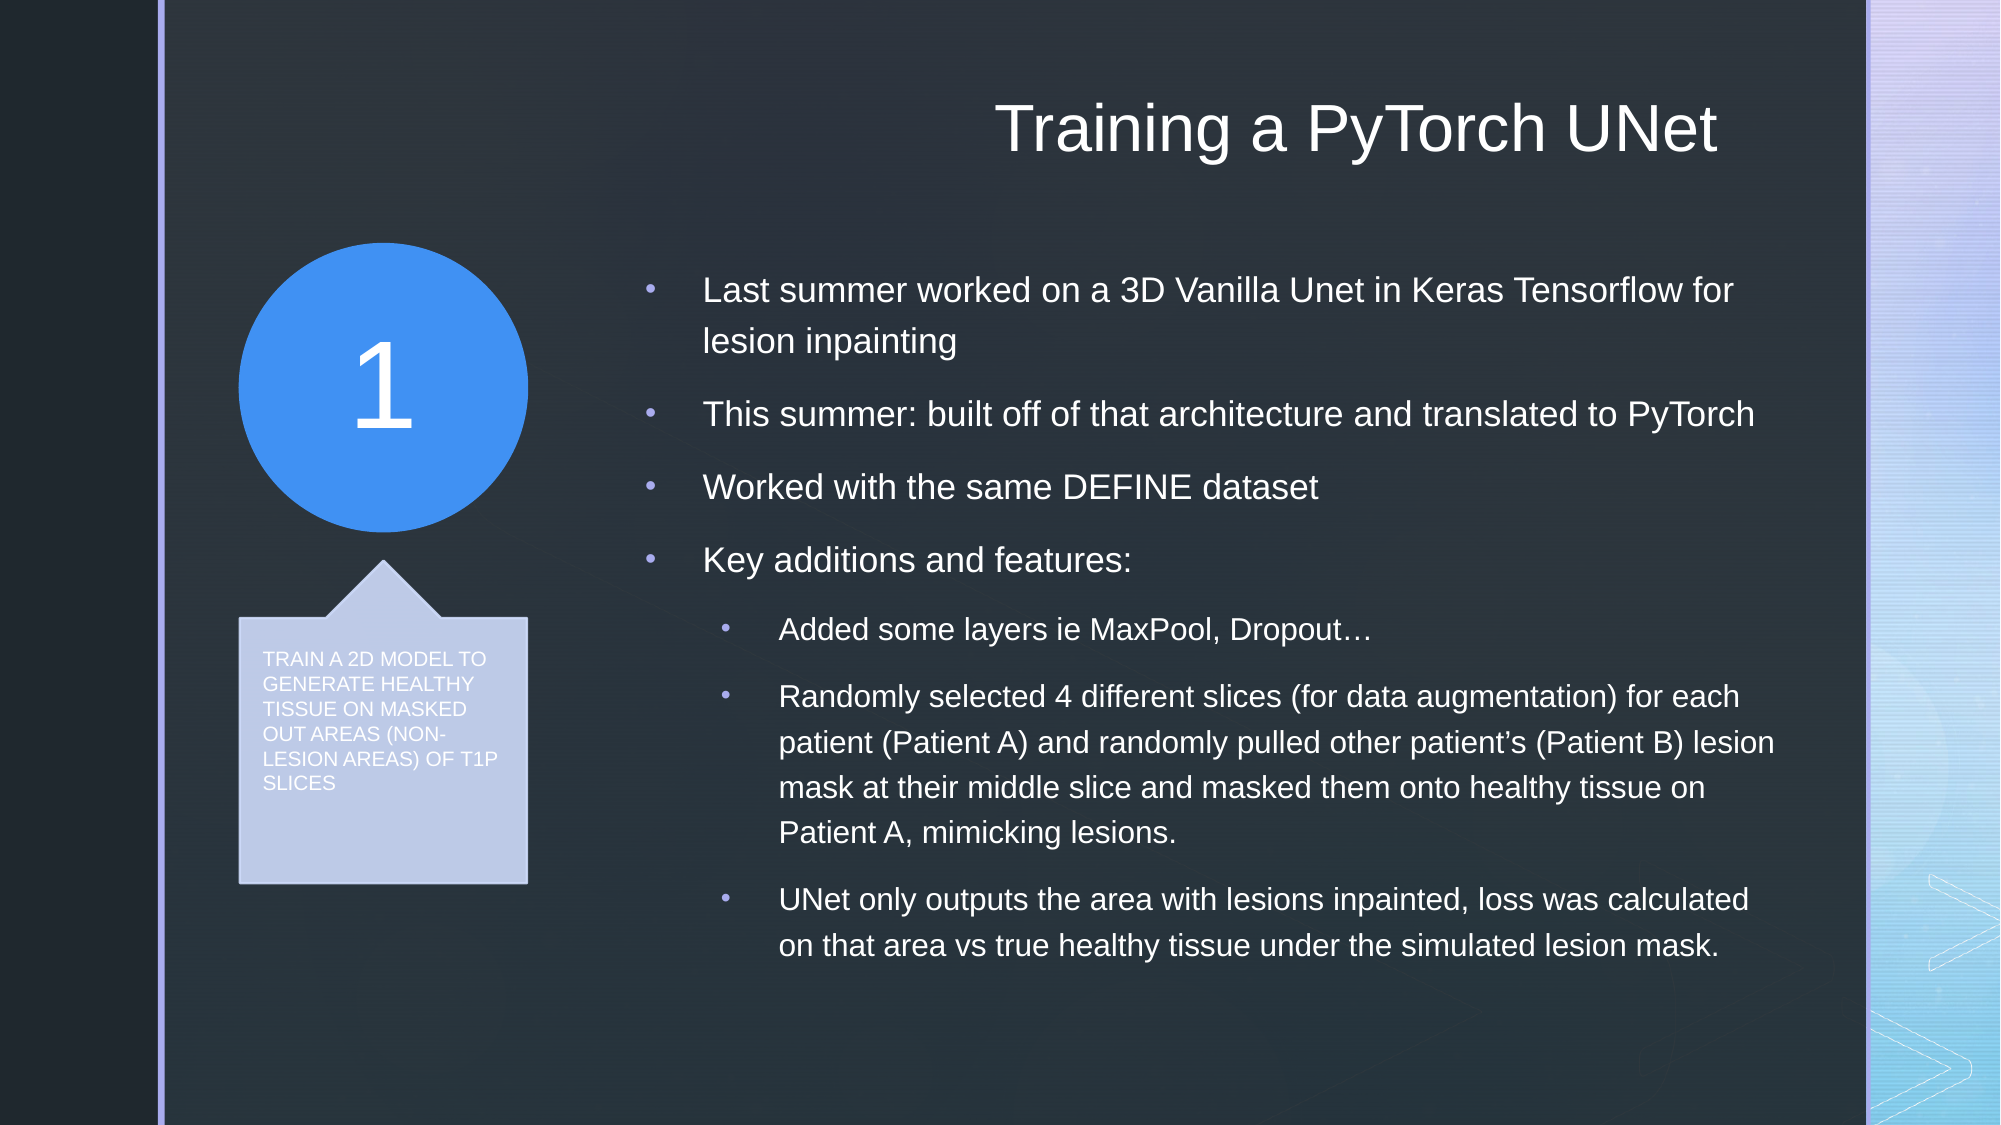

1
Train a 2d model to generate healthy tissue on masked out areas (non-lesion areas) of t1p slices
# Training a PyTorch UNet
Last summer worked on a 3D Vanilla Unet in Keras Tensorflow for lesion inpainting
This summer: built off of that architecture and translated to PyTorch
Worked with the same DEFINE dataset
Key additions and features:
Added some layers ie MaxPool, Dropout…
Randomly selected 4 different slices (for data augmentation) for each patient (Patient A) and randomly pulled other patient’s (Patient B) lesion mask at their middle slice and masked them onto healthy tissue on Patient A, mimicking lesions.
UNet only outputs the area with lesions inpainted, loss was calculated on that area vs true healthy tissue under the simulated lesion mask.